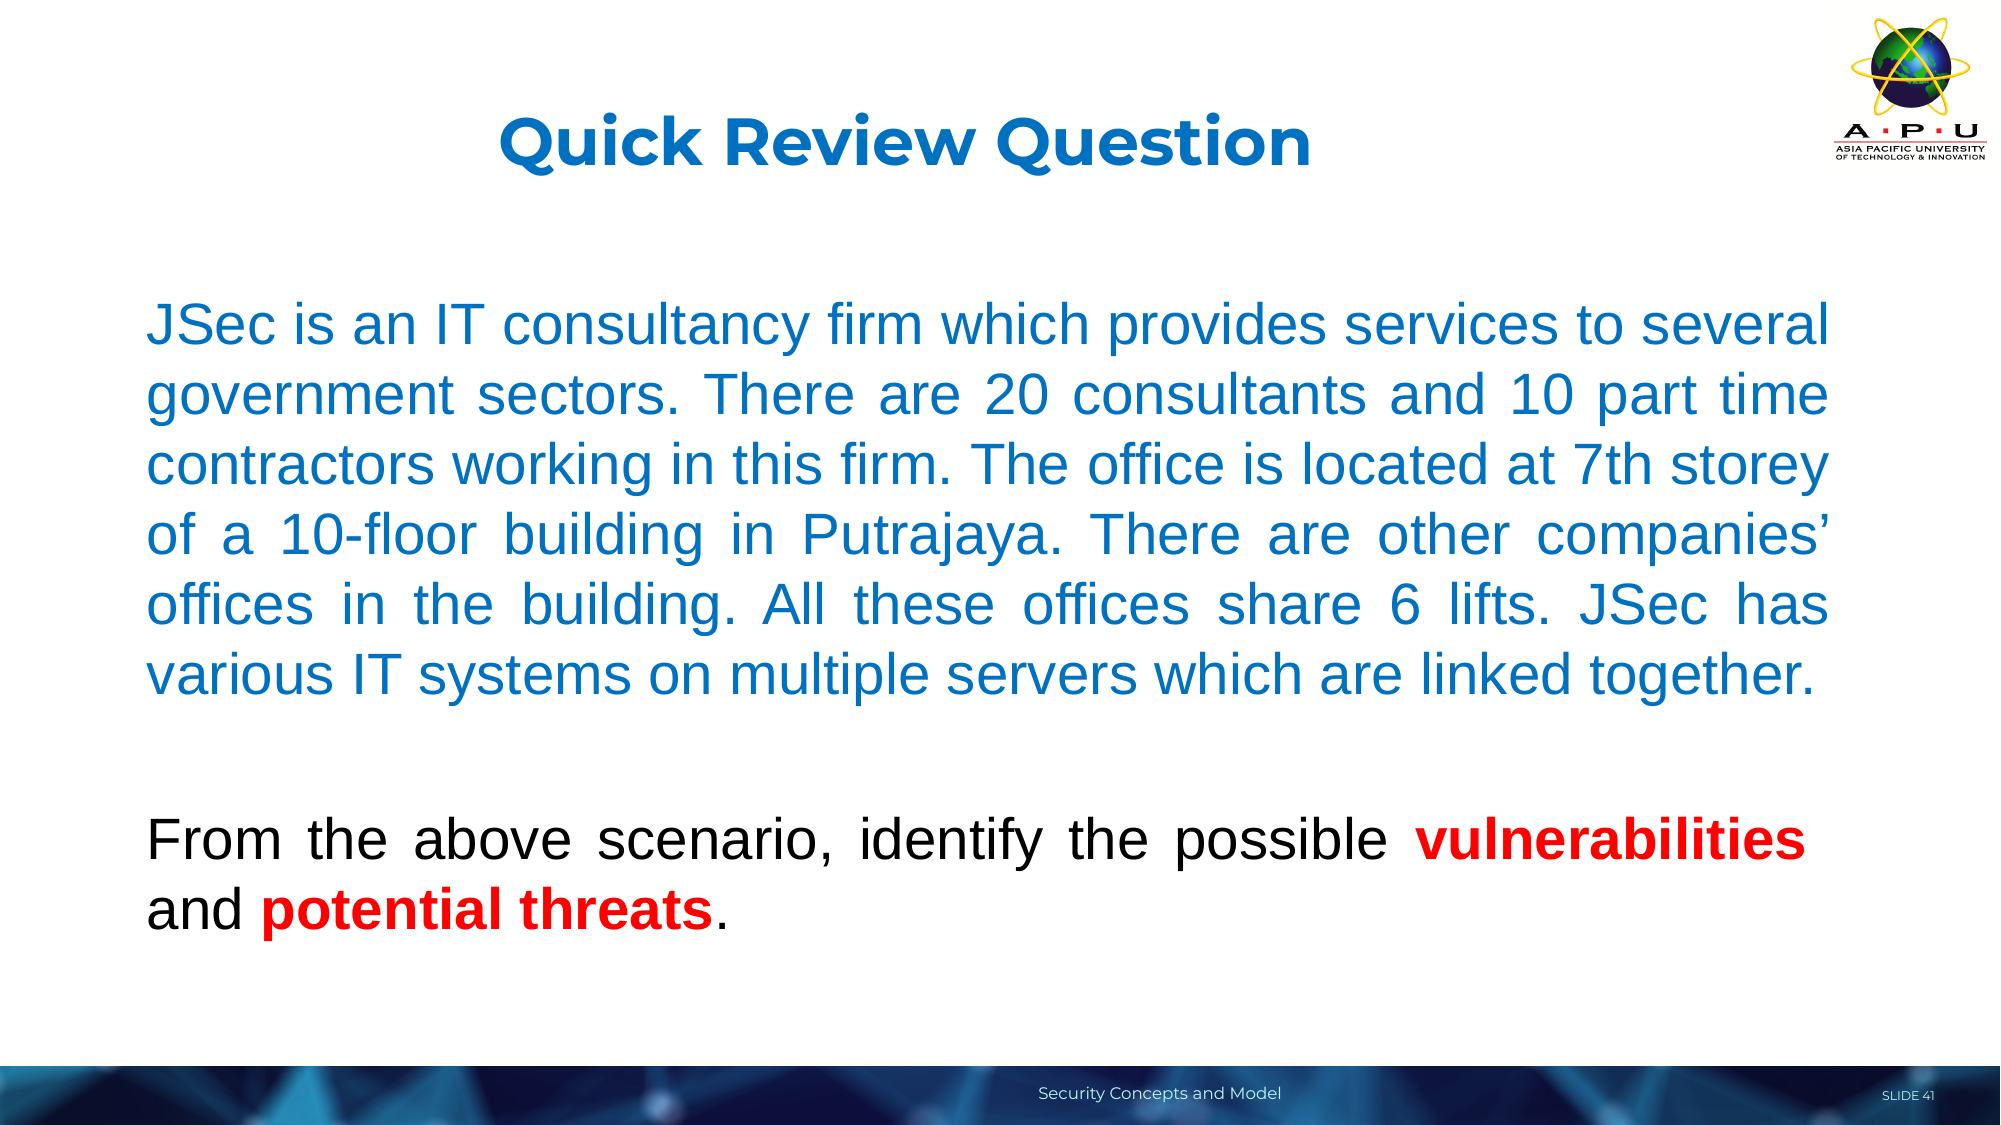

# Quick Review Question
JSec is an IT consultancy firm which provides services to several government sectors. There are 20 consultants and 10 part time contractors working in this firm. The office is located at 7th storey of a 10-floor building in Putrajaya. There are other companies’ offices in the building. All these offices share 6 lifts. JSec has various IT systems on multiple servers which are linked together.

From the above scenario, identify the possible vulnerabilities  and potential threats.